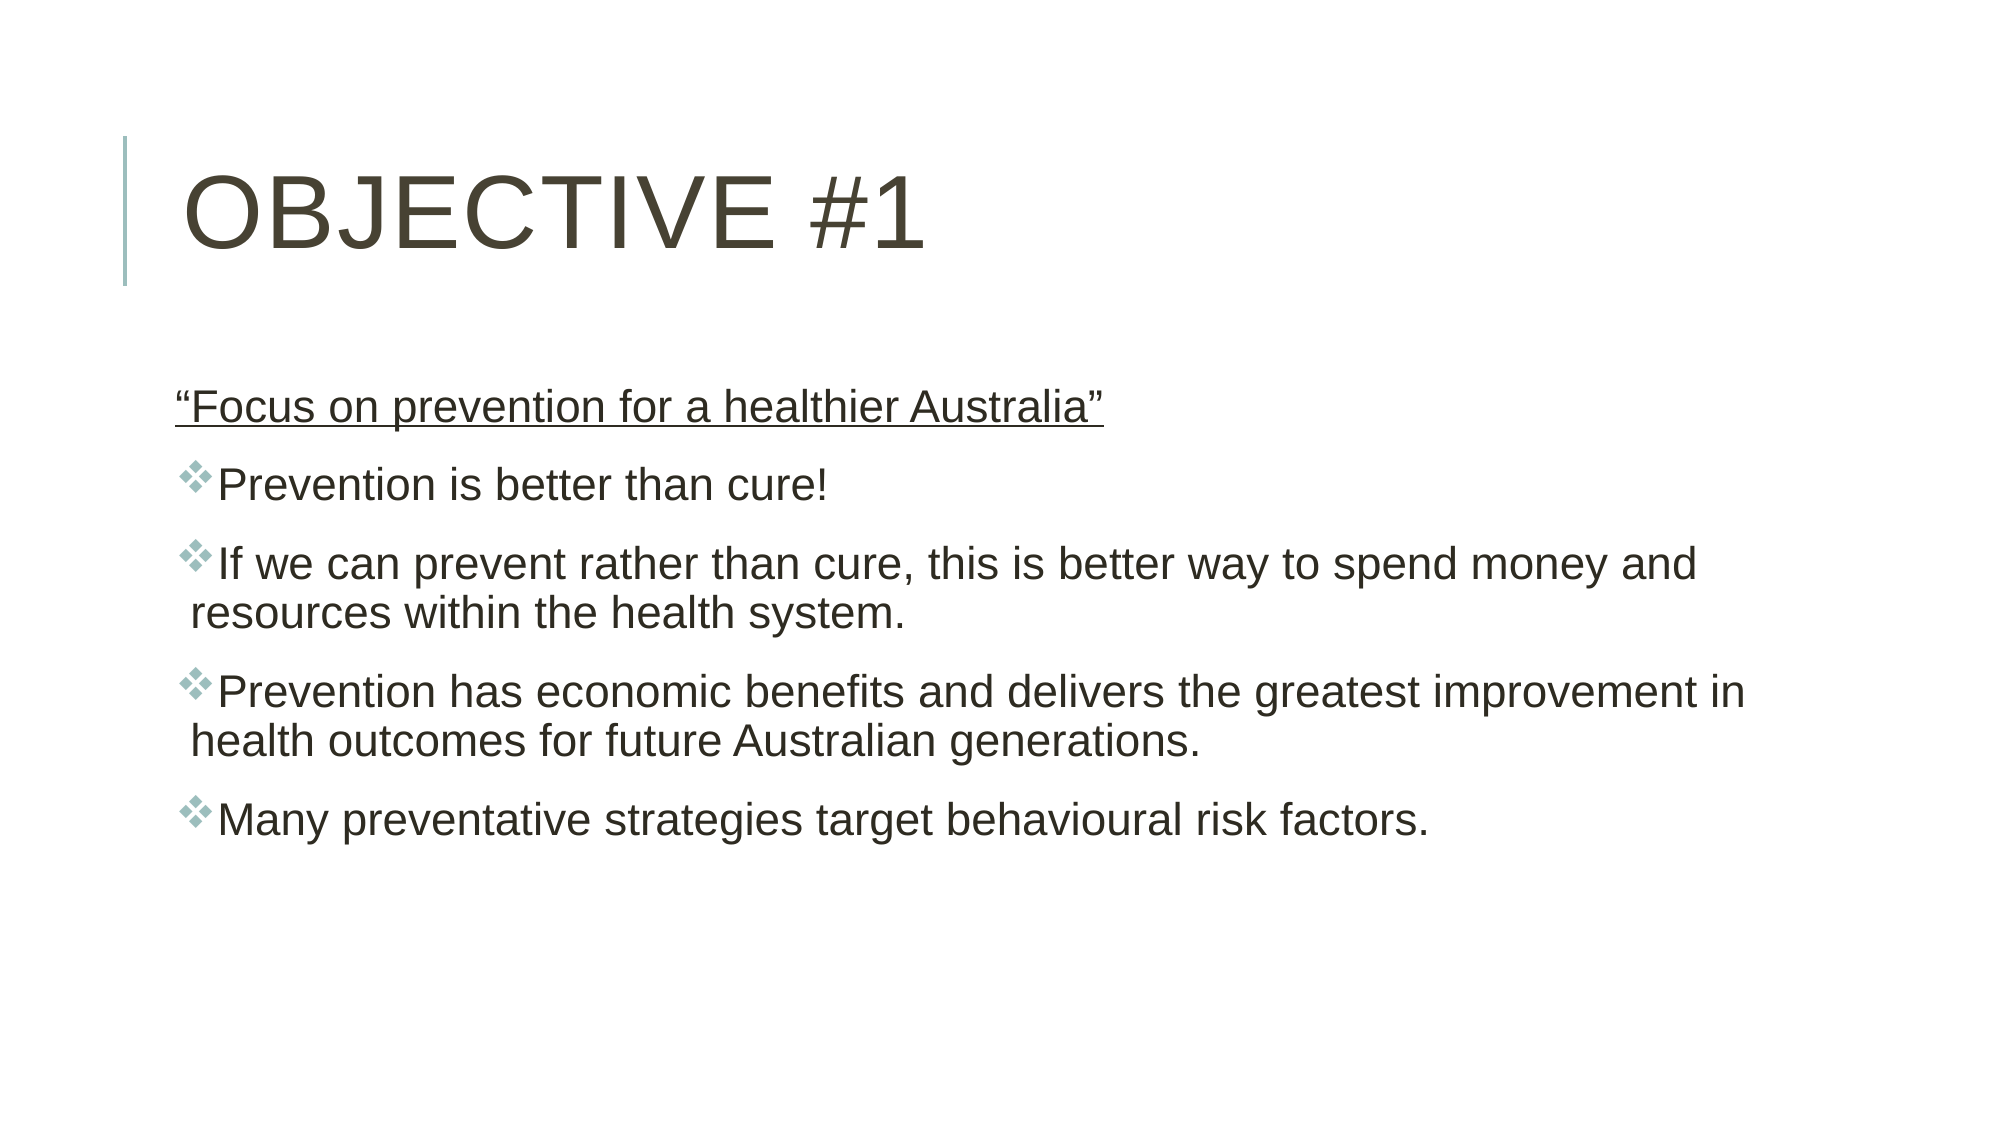

# Objective #1
“Focus on prevention for a healthier Australia”
Prevention is better than cure!
If we can prevent rather than cure, this is better way to spend money and resources within the health system.
Prevention has economic benefits and delivers the greatest improvement in health outcomes for future Australian generations.
Many preventative strategies target behavioural risk factors.